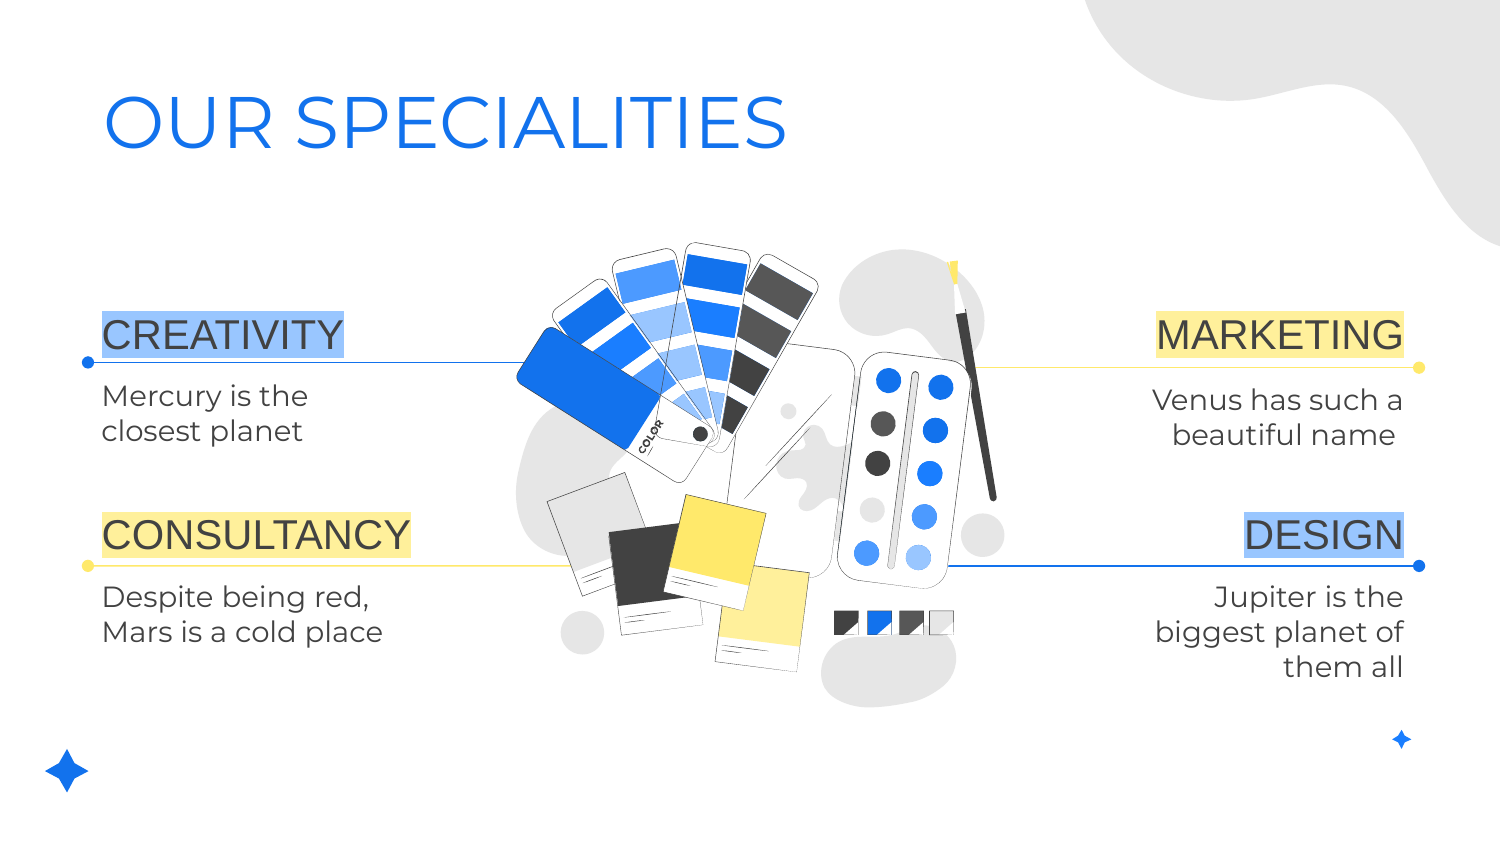

# OUR SPECIALITIES

MARKETING
CREATIVITY
Mercury is the closest planet
Venus has such a beautiful name
DESIGN
CONSULTANCY
Despite being red, Mars is a cold place
Jupiter is the biggest planet of them all